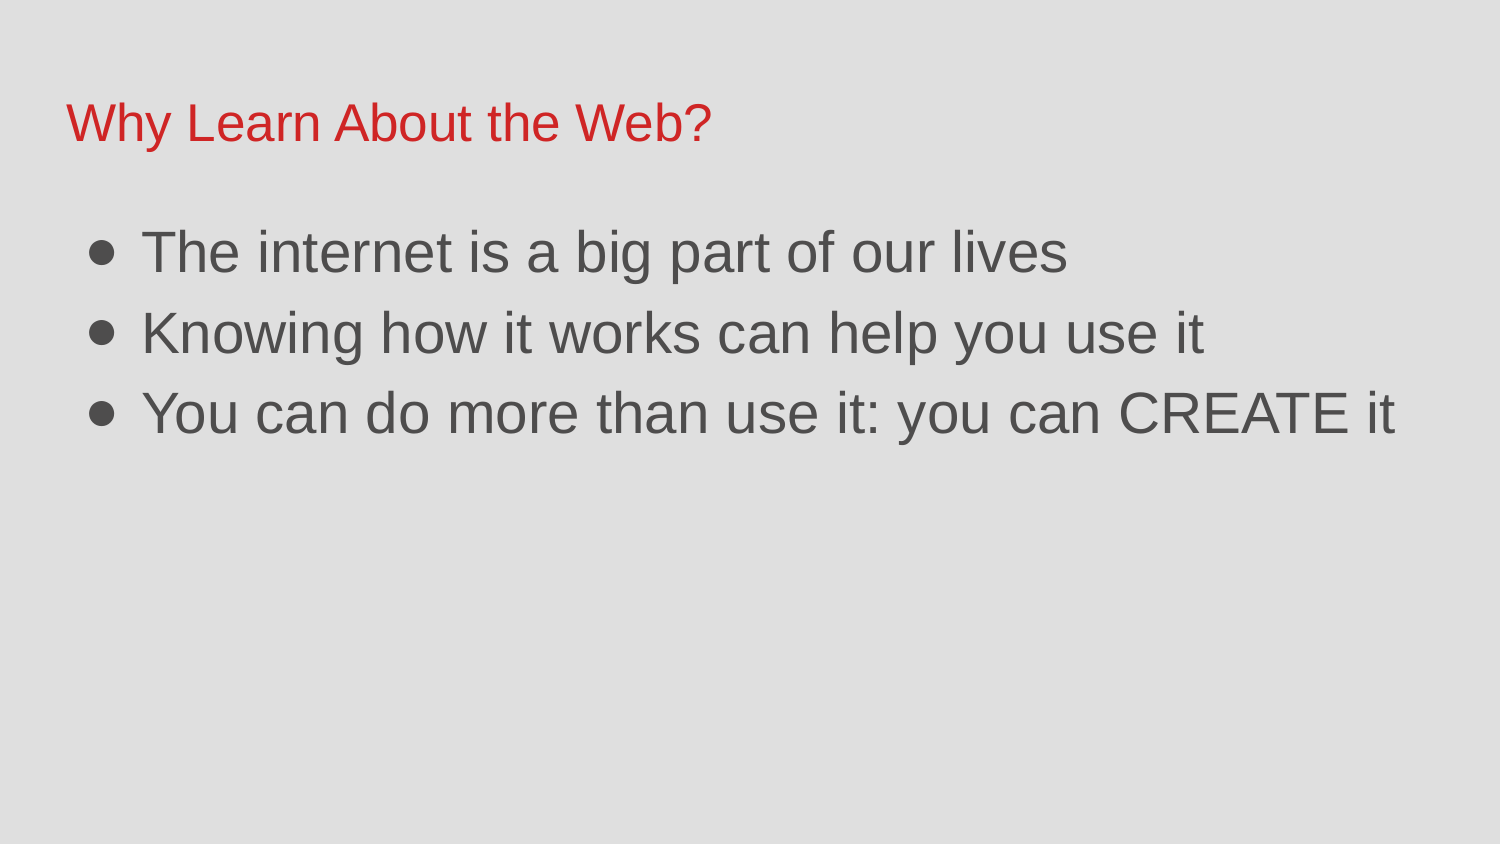

# Why Learn About the Web?
The internet is a big part of our lives
Knowing how it works can help you use it
You can do more than use it: you can CREATE it